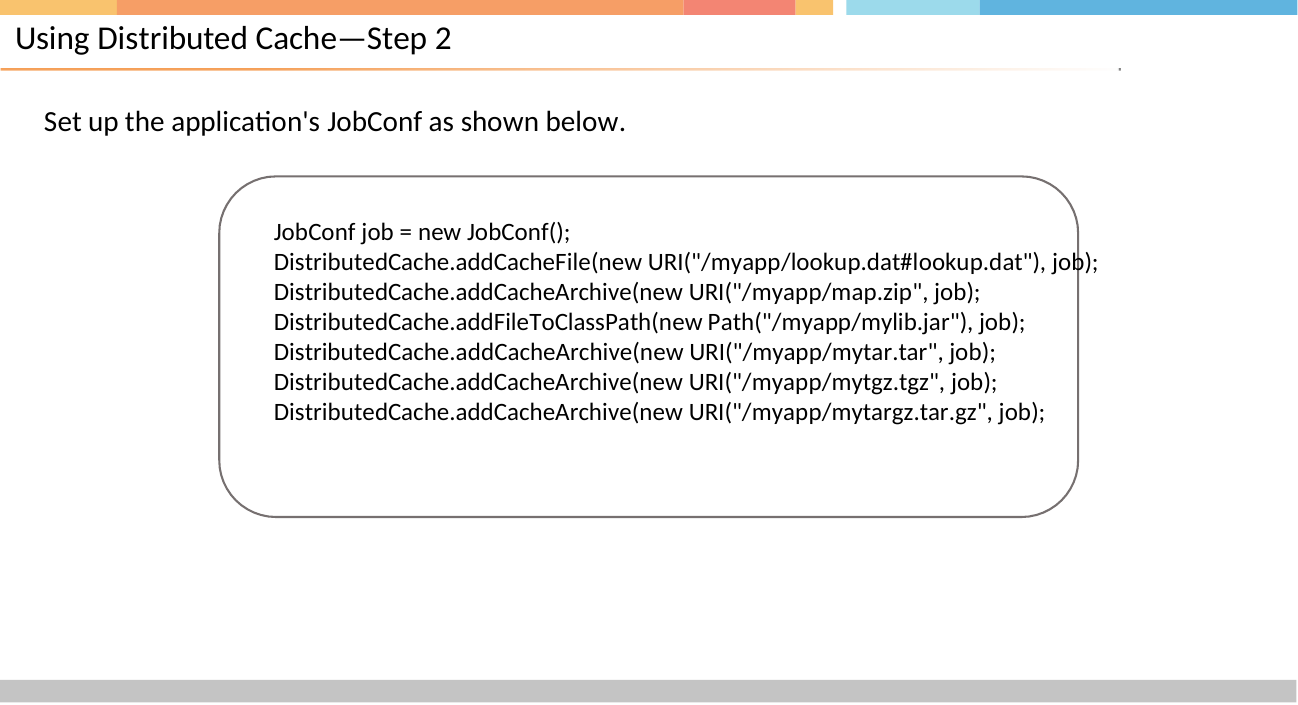

# Using Distributed Cache—Step 2

Set up the application's JobConf as shown below.
JobConf job = new JobConf();
DistributedCache.addCacheFile(new URI("/myapp/lookup.dat#lookup.dat"), job); DistributedCache.addCacheArchive(new URI("/myapp/map.zip", job); DistributedCache.addFileToClassPath(new Path("/myapp/mylib.jar"), job); DistributedCache.addCacheArchive(new URI("/myapp/mytar.tar", job); DistributedCache.addCacheArchive(new URI("/myapp/mytgz.tgz", job); DistributedCache.addCacheArchive(new URI("/myapp/mytargz.tar.gz", job);